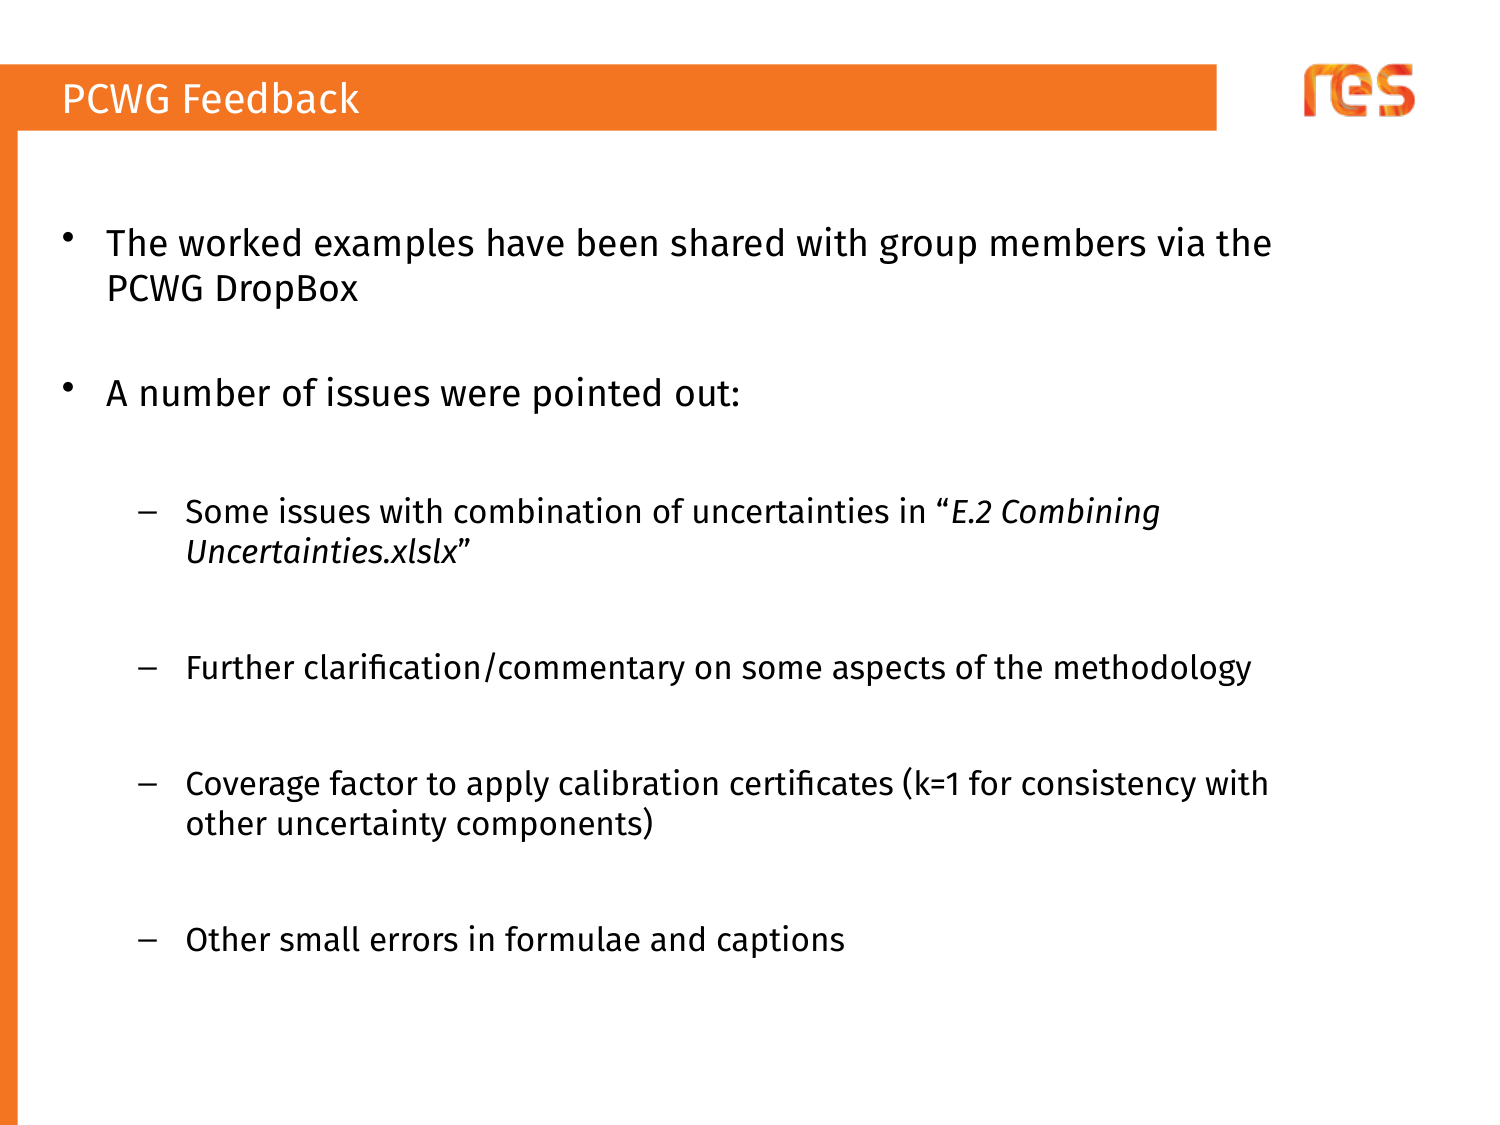

# PCWG Feedback
The worked examples have been shared with group members via the PCWG DropBox

A number of issues were pointed out:

Some issues with combination of uncertainties in “E.2 Combining Uncertainties.xlslx”

Further clarification/commentary on some aspects of the methodology

Coverage factor to apply calibration certificates (k=1 for consistency with other uncertainty components)

Other small errors in formulae and captions